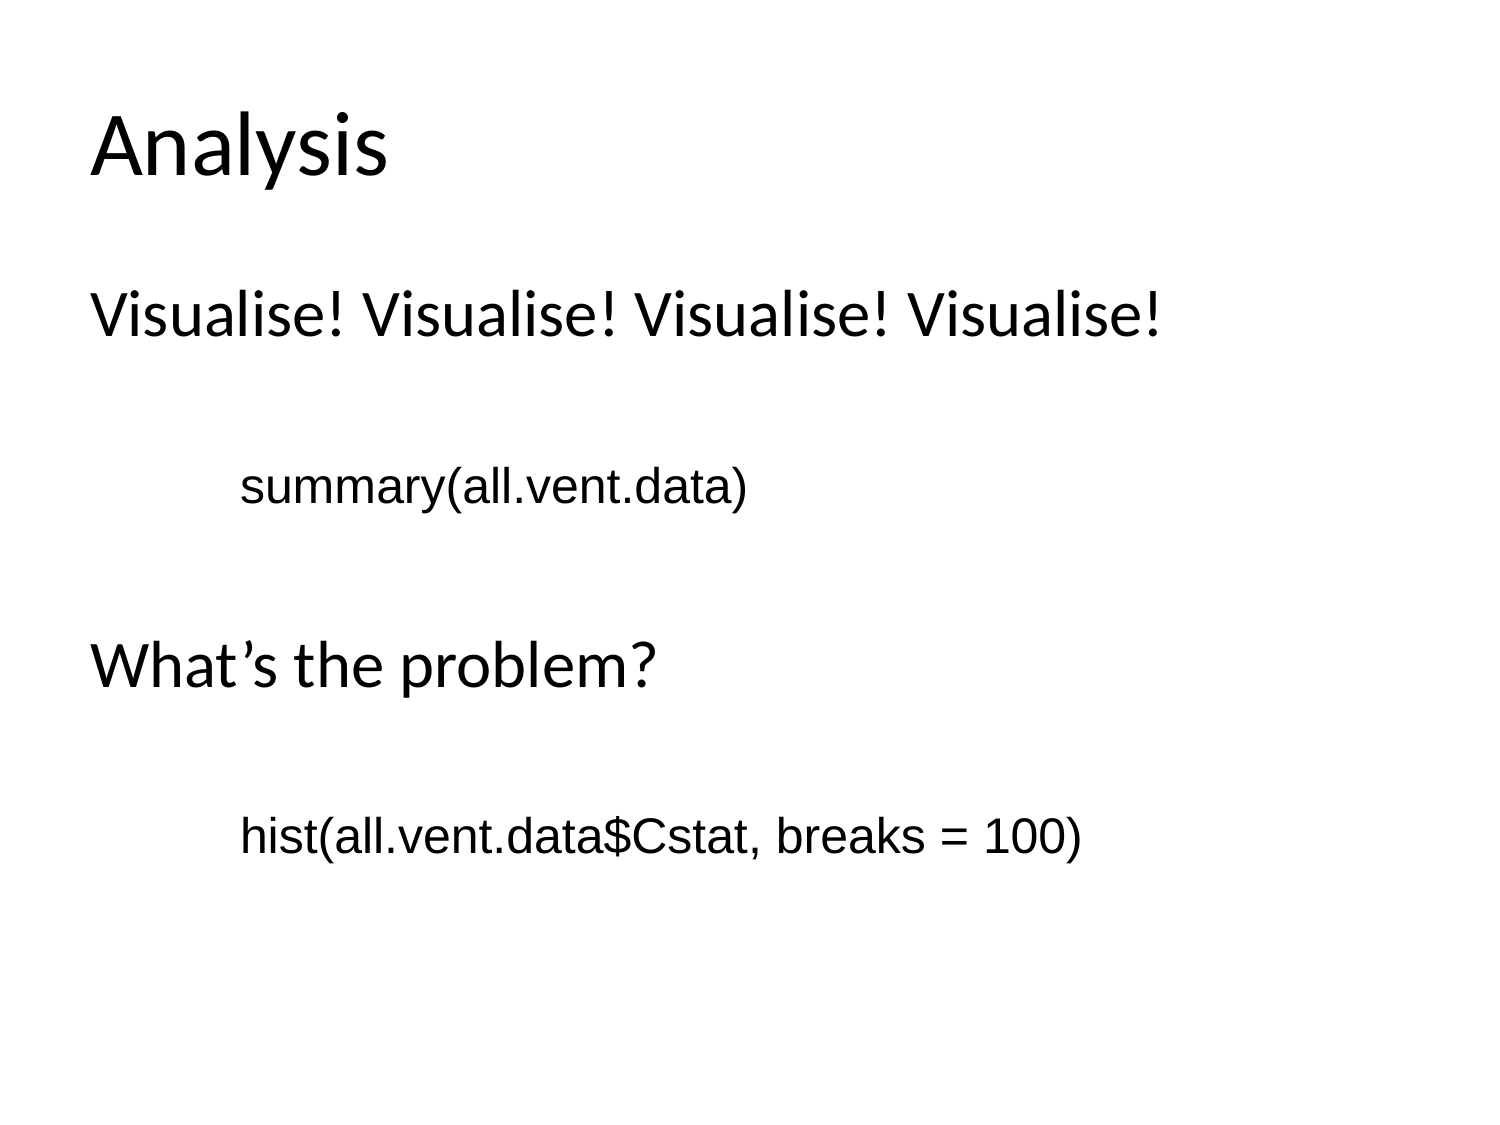

# Analysis
Visualise! Visualise! Visualise! Visualise!

	summary(all.vent.data)

What’s the problem?

	hist(all.vent.data$Cstat, breaks = 100)